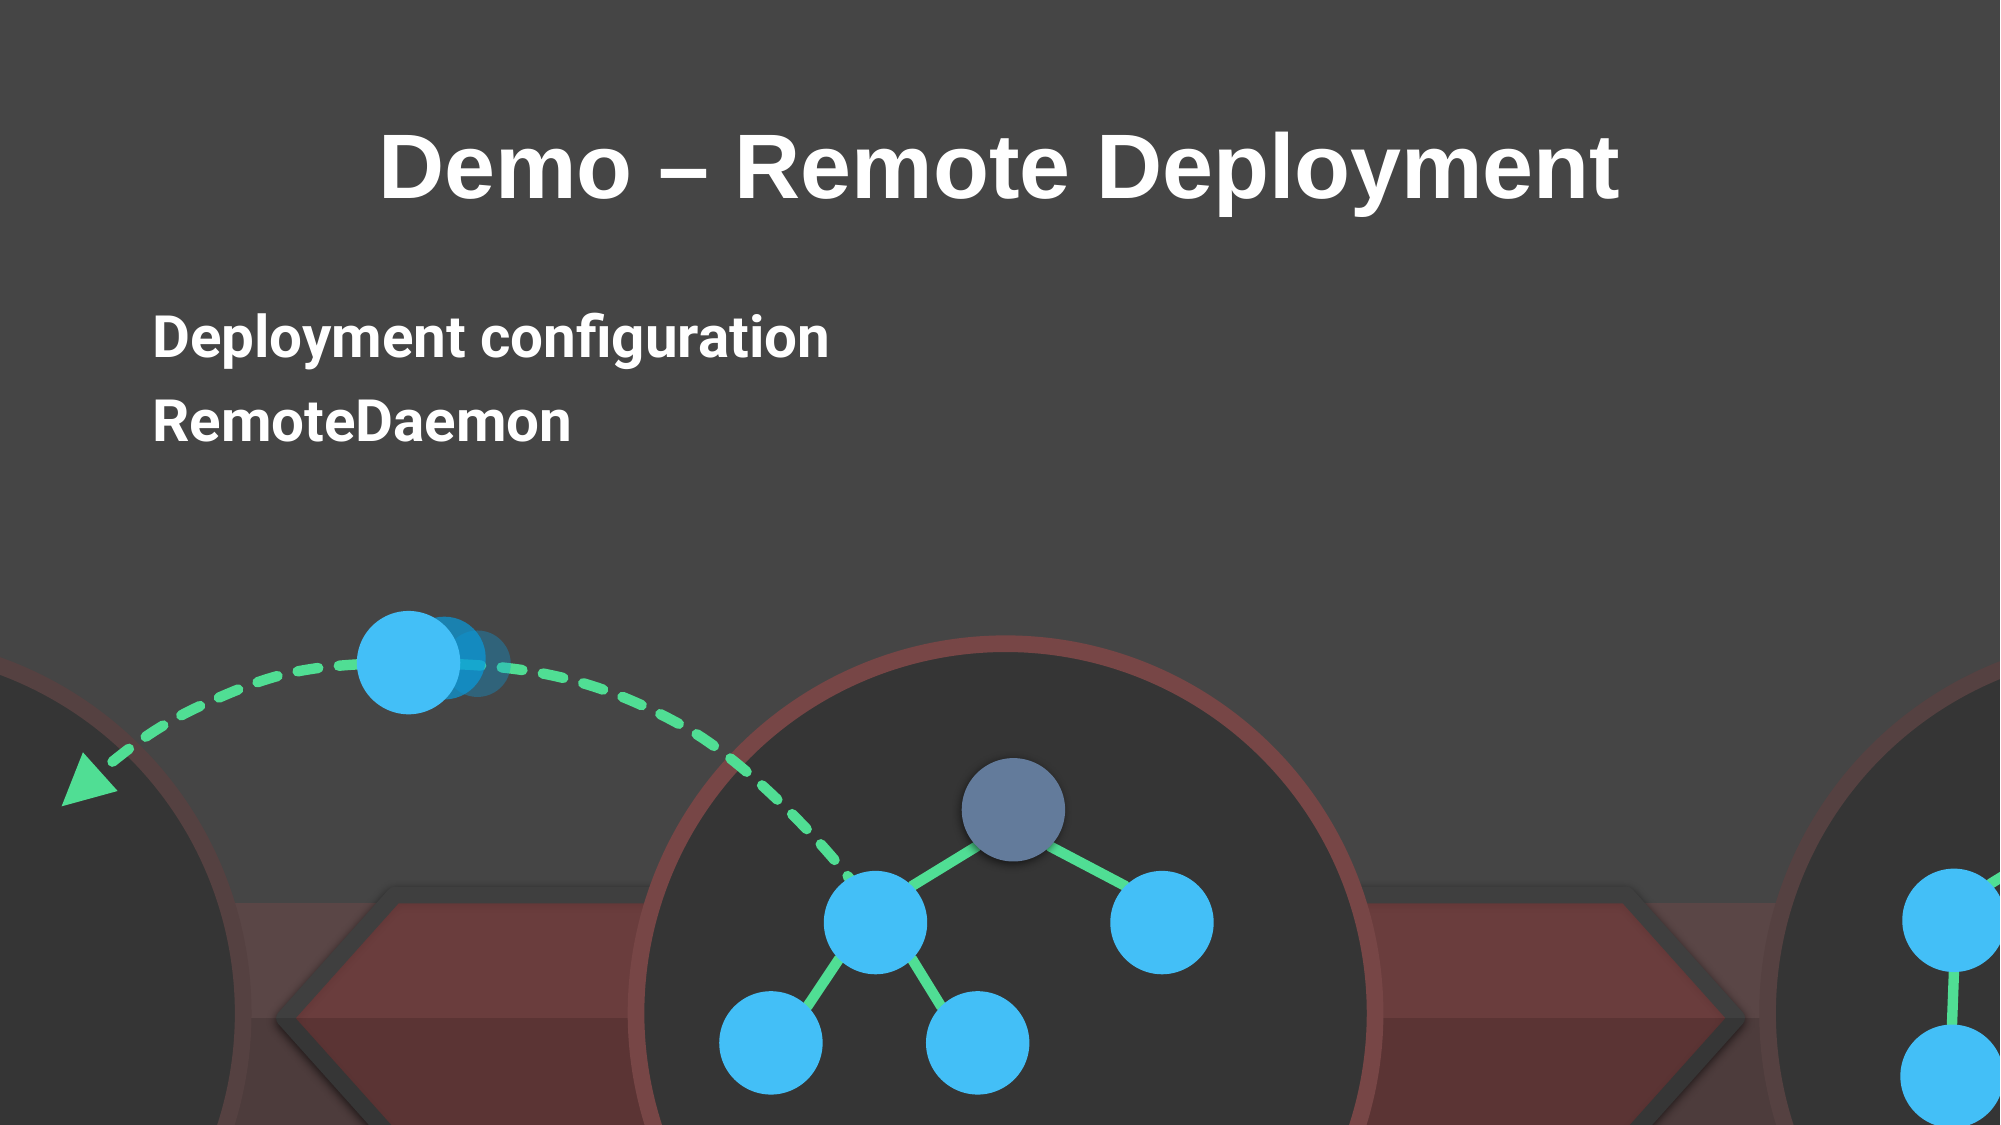

# Demo – Remote Deployment
Deployment configuration
RemoteDaemon